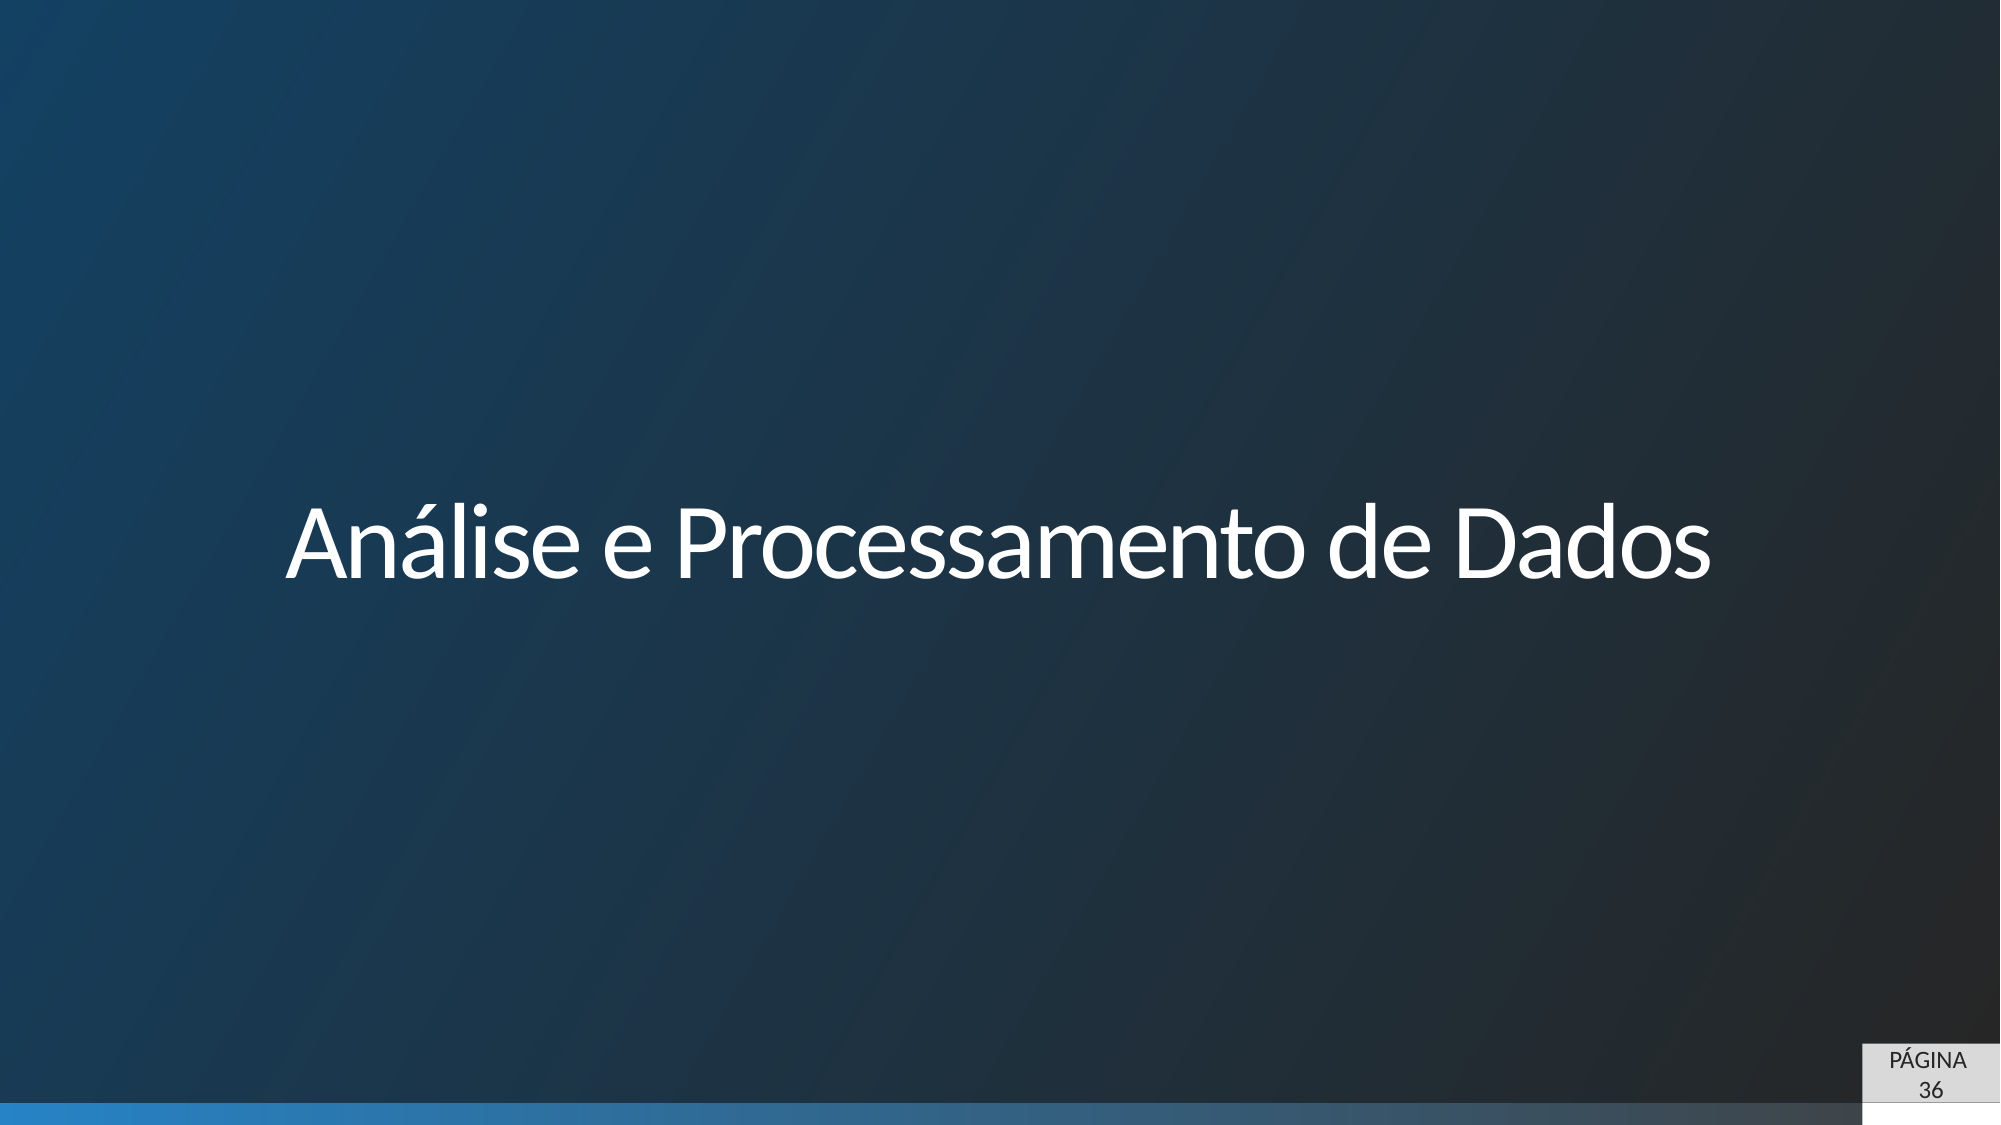

# Análise e Processamento de Dados
PÁGINA 36